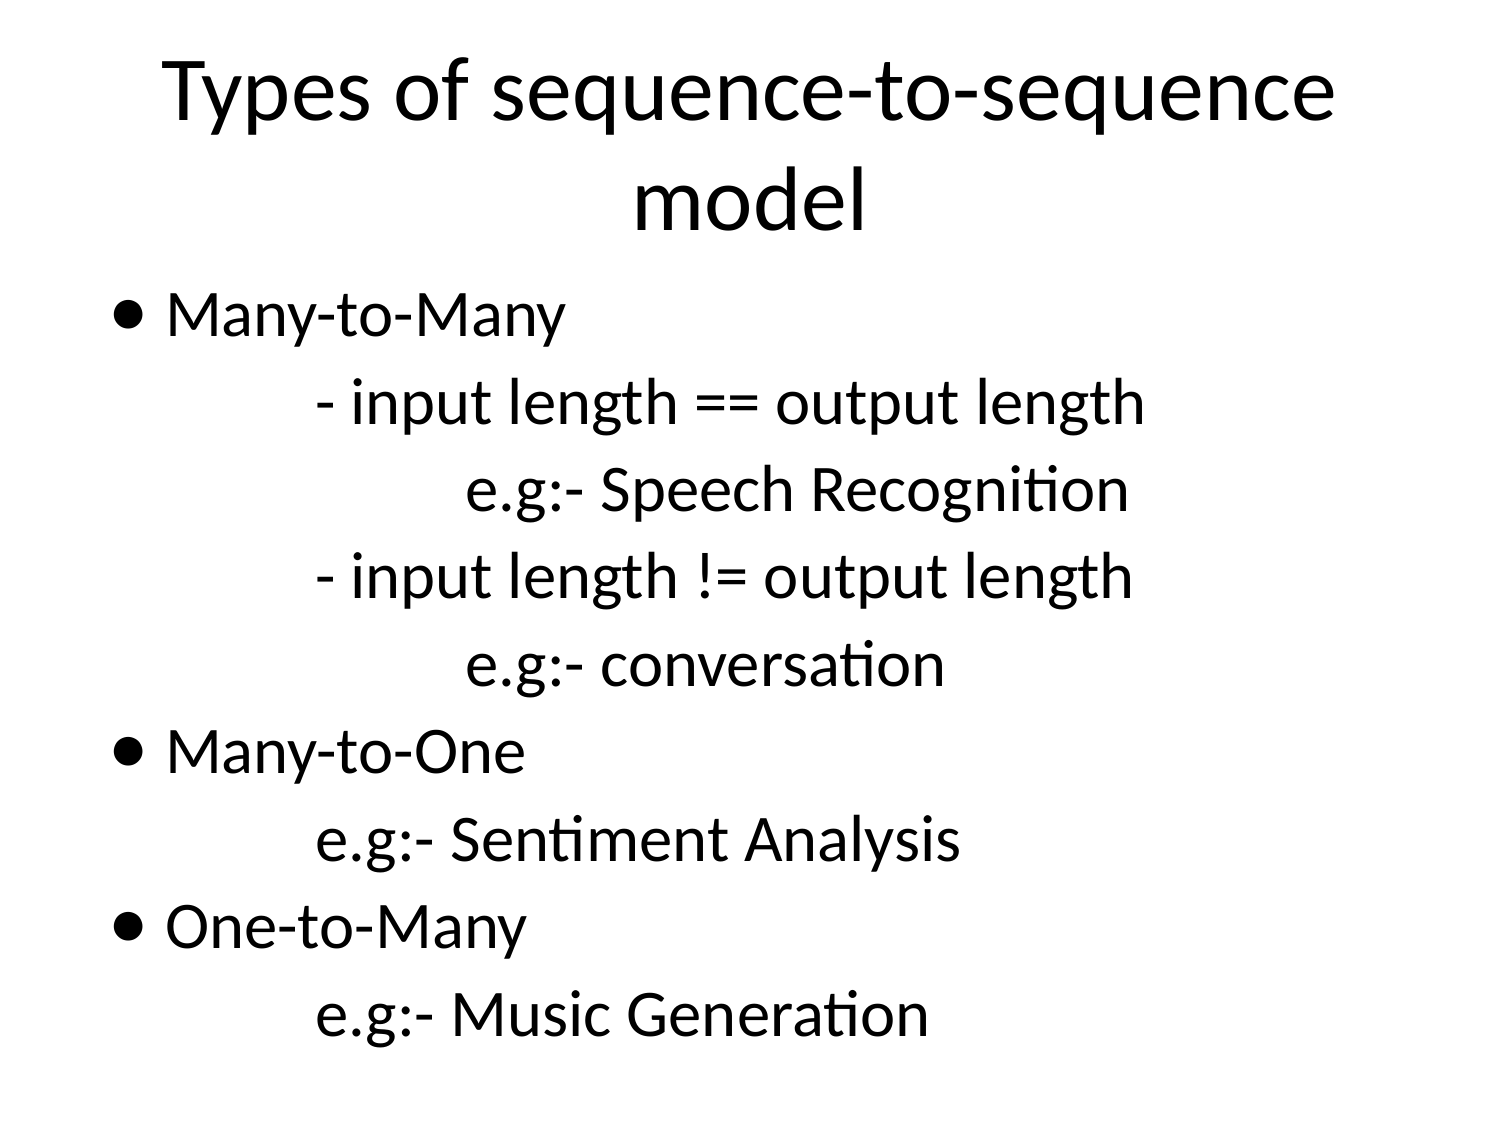

# Types of sequence-to-sequence model
Many-to-Many
	- input length == output length
	   	e.g:- Speech Recognition
	- input length != output length
		e.g:- conversation
Many-to-One
	e.g:- Sentiment Analysis
One-to-Many
	e.g:- Music Generation